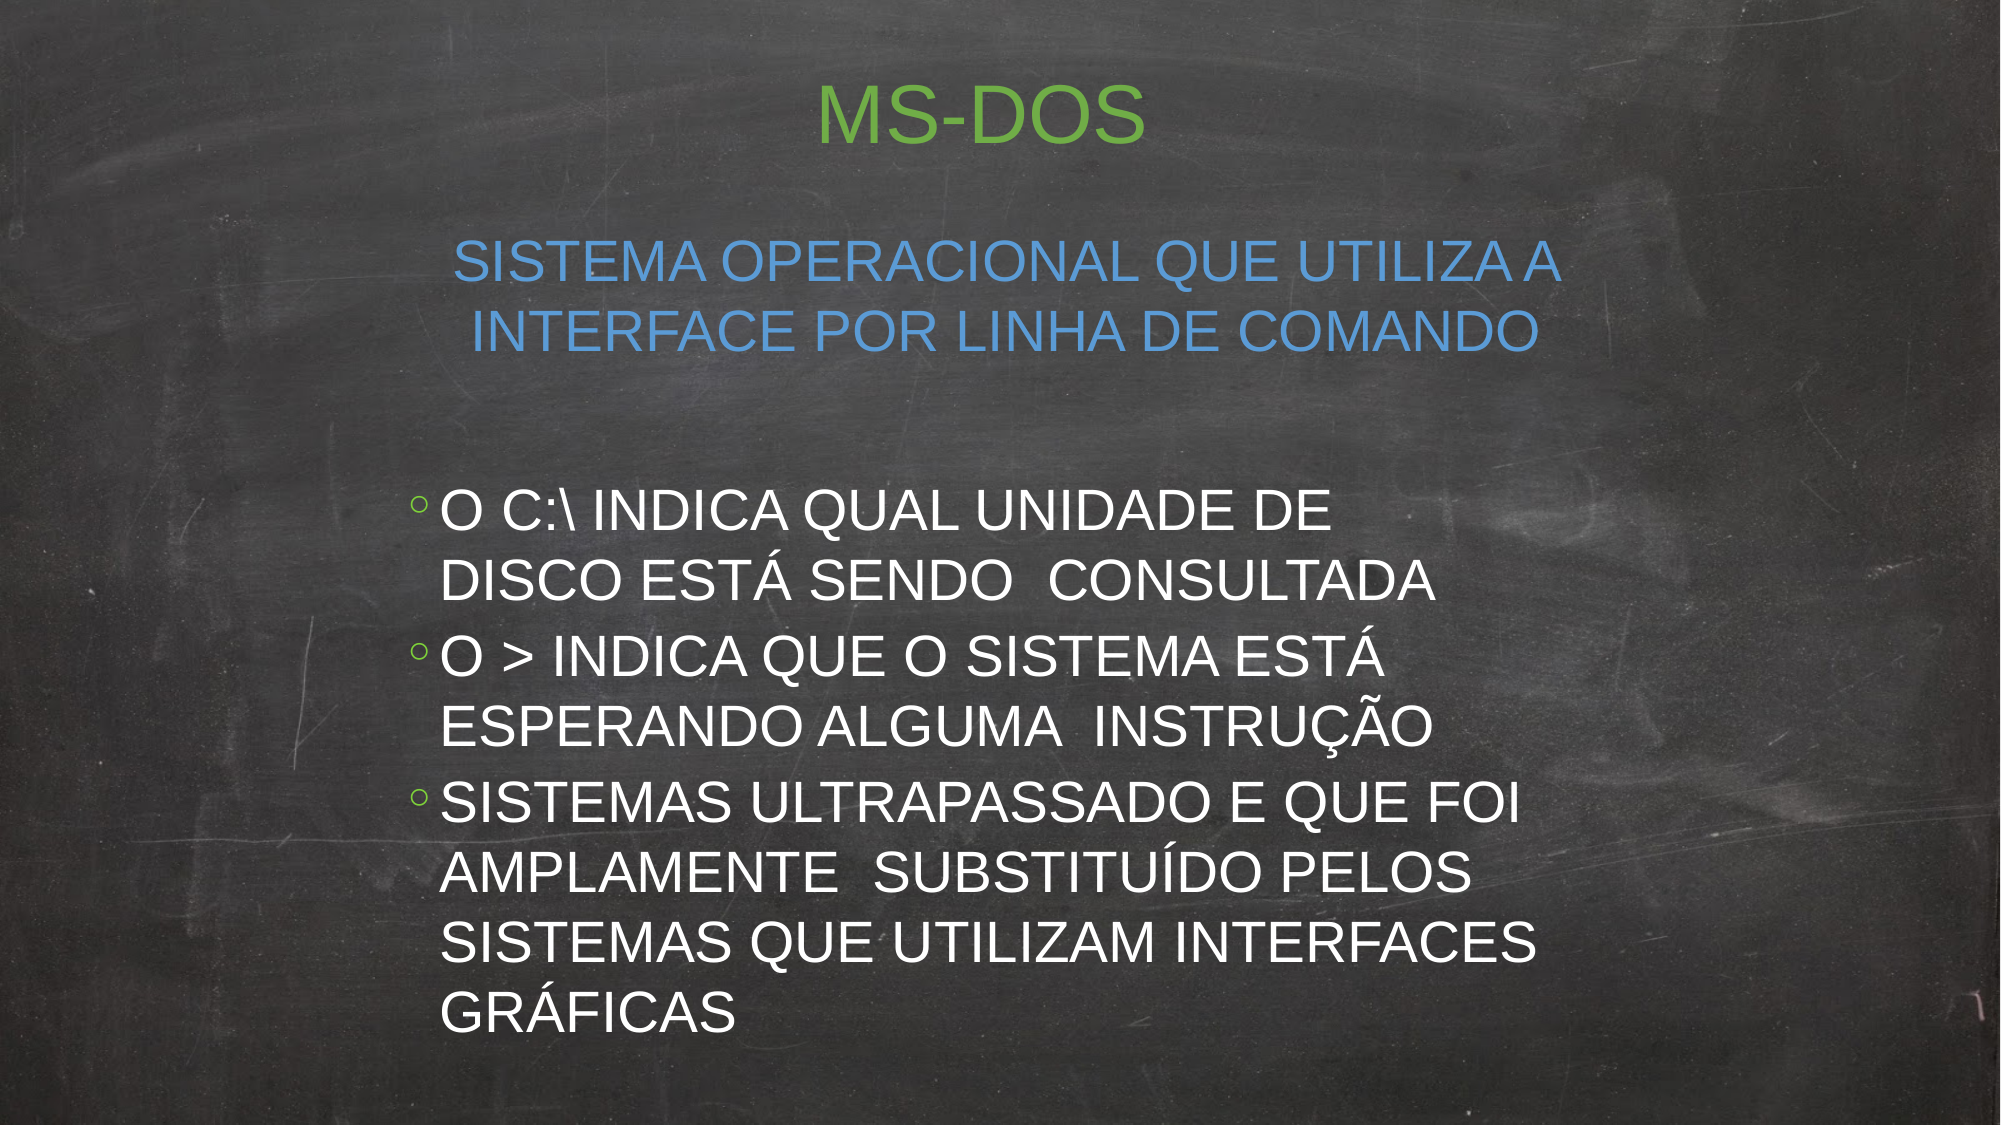

MS-DOS
# SISTEMA OPERACIONAL QUE UTILIZA A INTERFACE POR LINHA DE COMANDO
O C:\ INDICA QUAL UNIDADE DE DISCO ESTÁ SENDO  CONSULTADA
O > INDICA QUE O SISTEMA ESTÁ ESPERANDO ALGUMA  INSTRUÇÃO
SISTEMAS ULTRAPASSADO E QUE FOI AMPLAMENTE  SUBSTITUÍDO PELOS SISTEMAS QUE UTILIZAM INTERFACES  GRÁFICAS